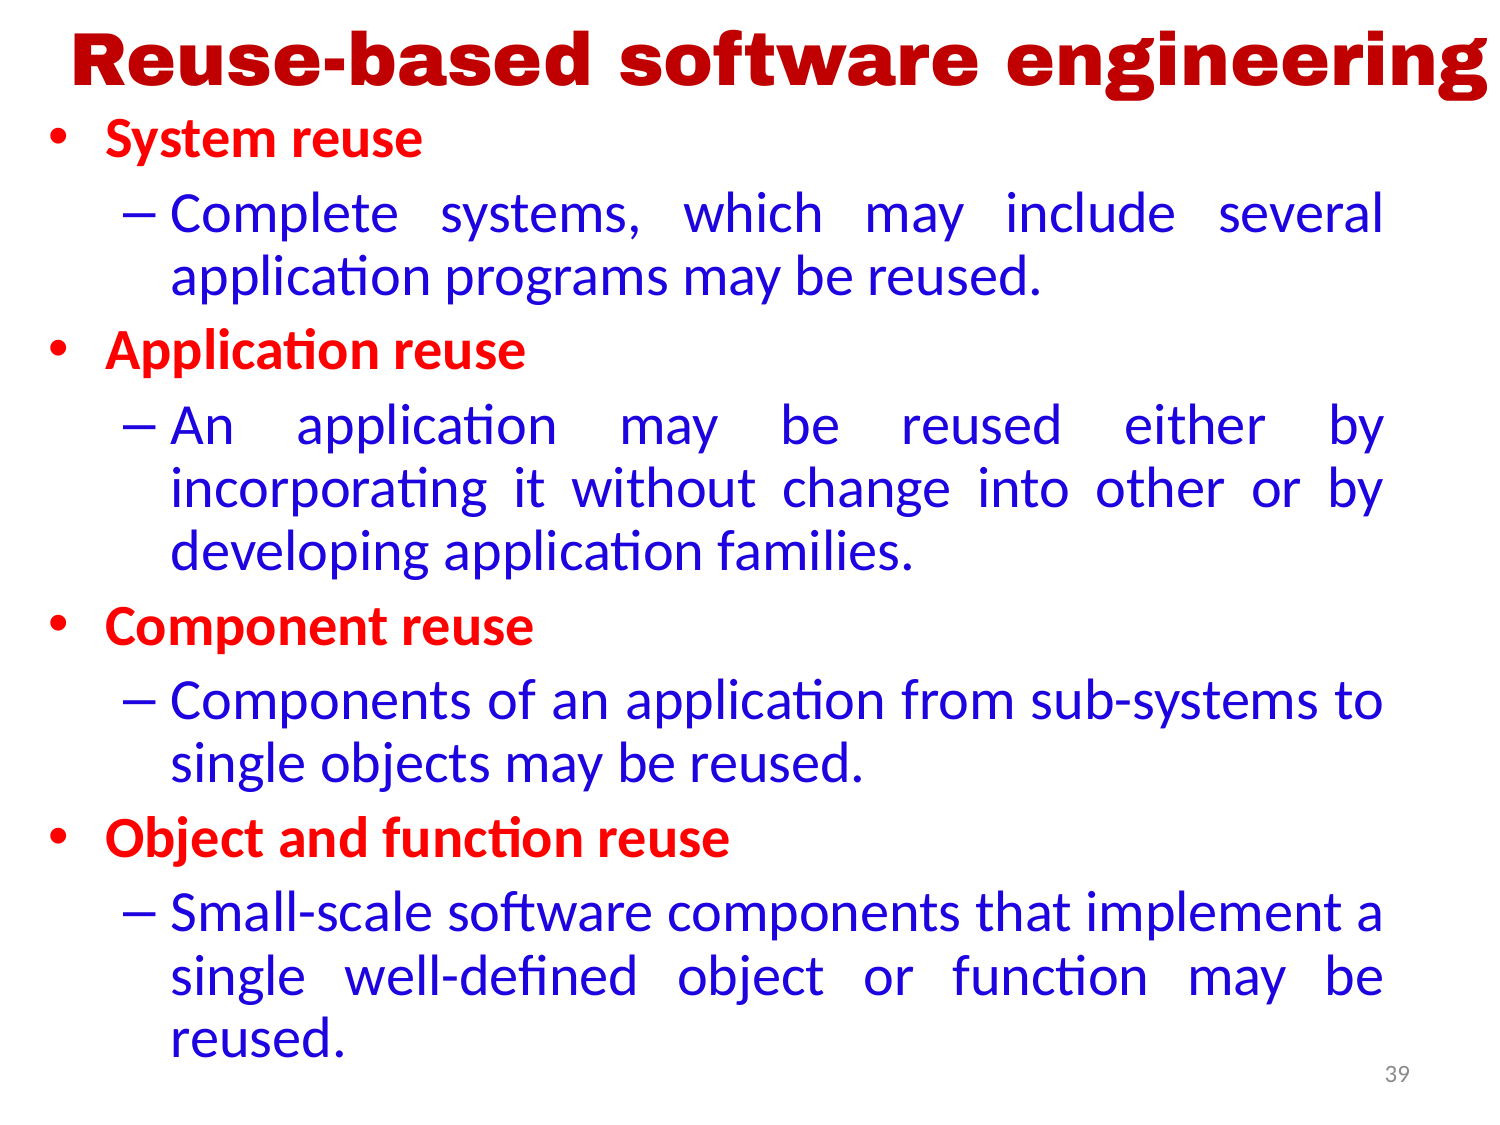

# Reuse-based software engineering
System reuse
Complete systems, which may include several application programs may be reused.
Application reuse
An application may be reused either by incorporating it without change into other or by developing application families.
Component reuse
Components of an application from sub-systems to single objects may be reused.
Object and function reuse
Small-scale software components that implement a single well-defined object or function may be reused.
39